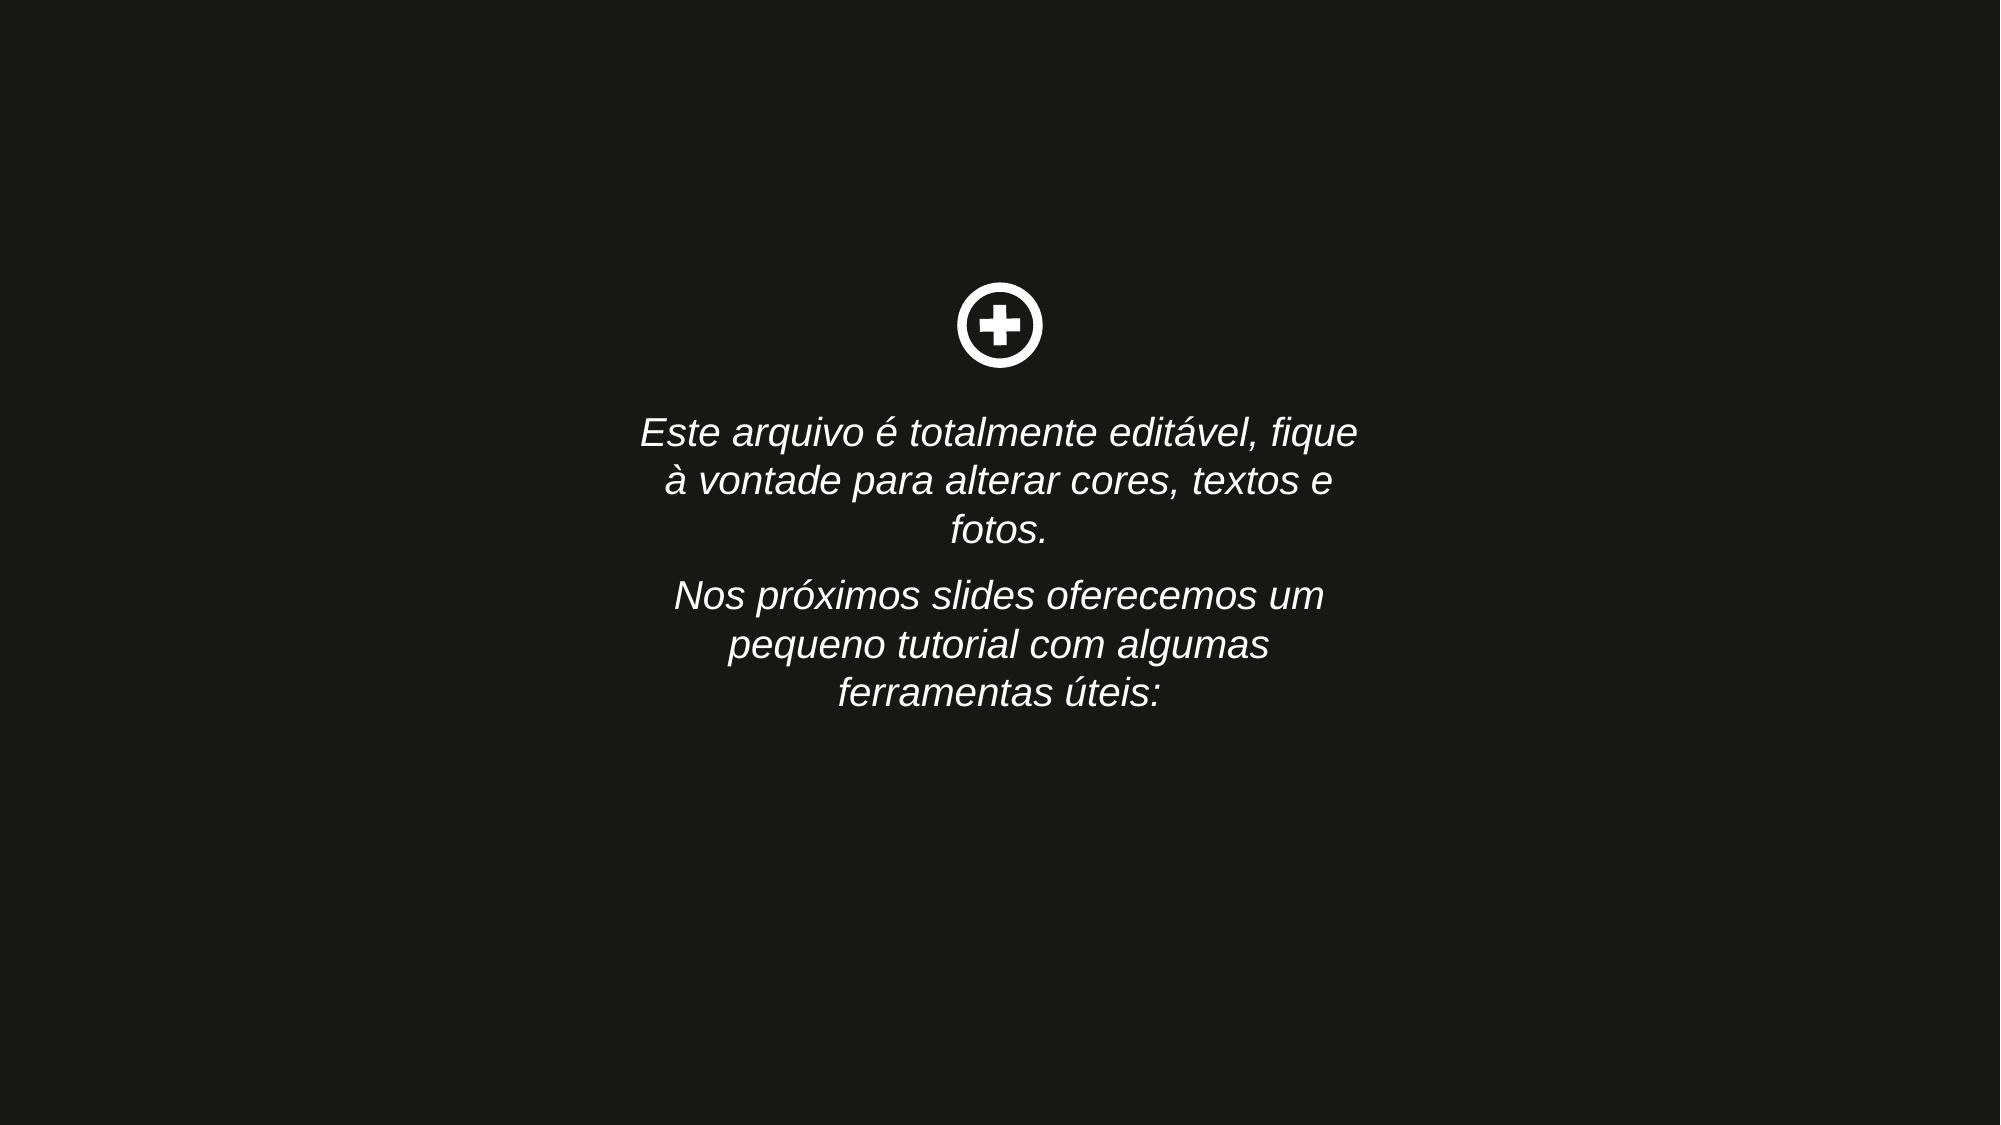

Este arquivo é totalmente editável, fique à vontade para alterar cores, textos e fotos.
Nos próximos slides oferecemos um pequeno tutorial com algumas ferramentas úteis: